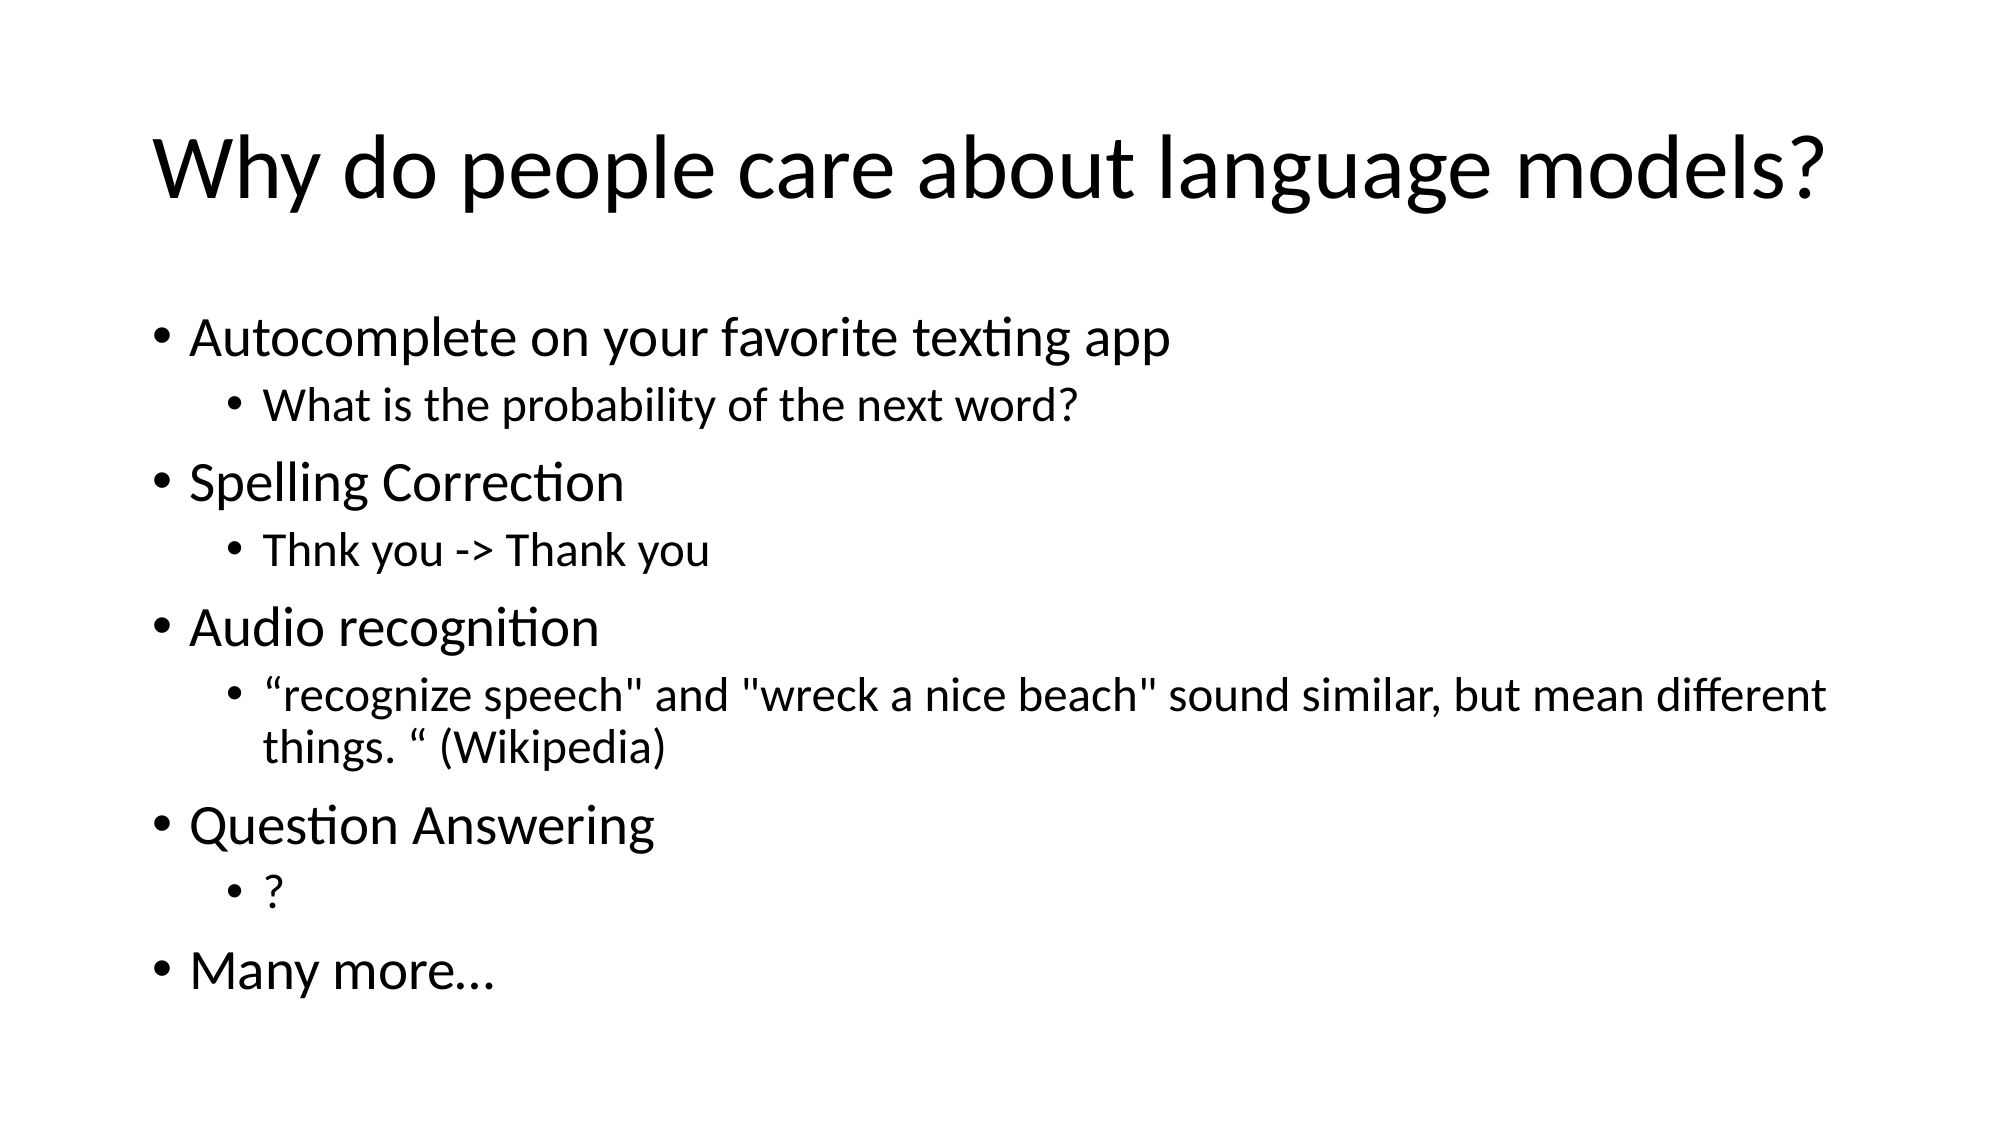

# Why do people care about language models?
Autocomplete on your favorite texting app
What is the probability of the next word?
Spelling Correction
Thnk you -> Thank you
Audio recognition
“recognize speech" and "wreck a nice beach" sound similar, but mean different things. “ (Wikipedia)
Question Answering
?
Many more…